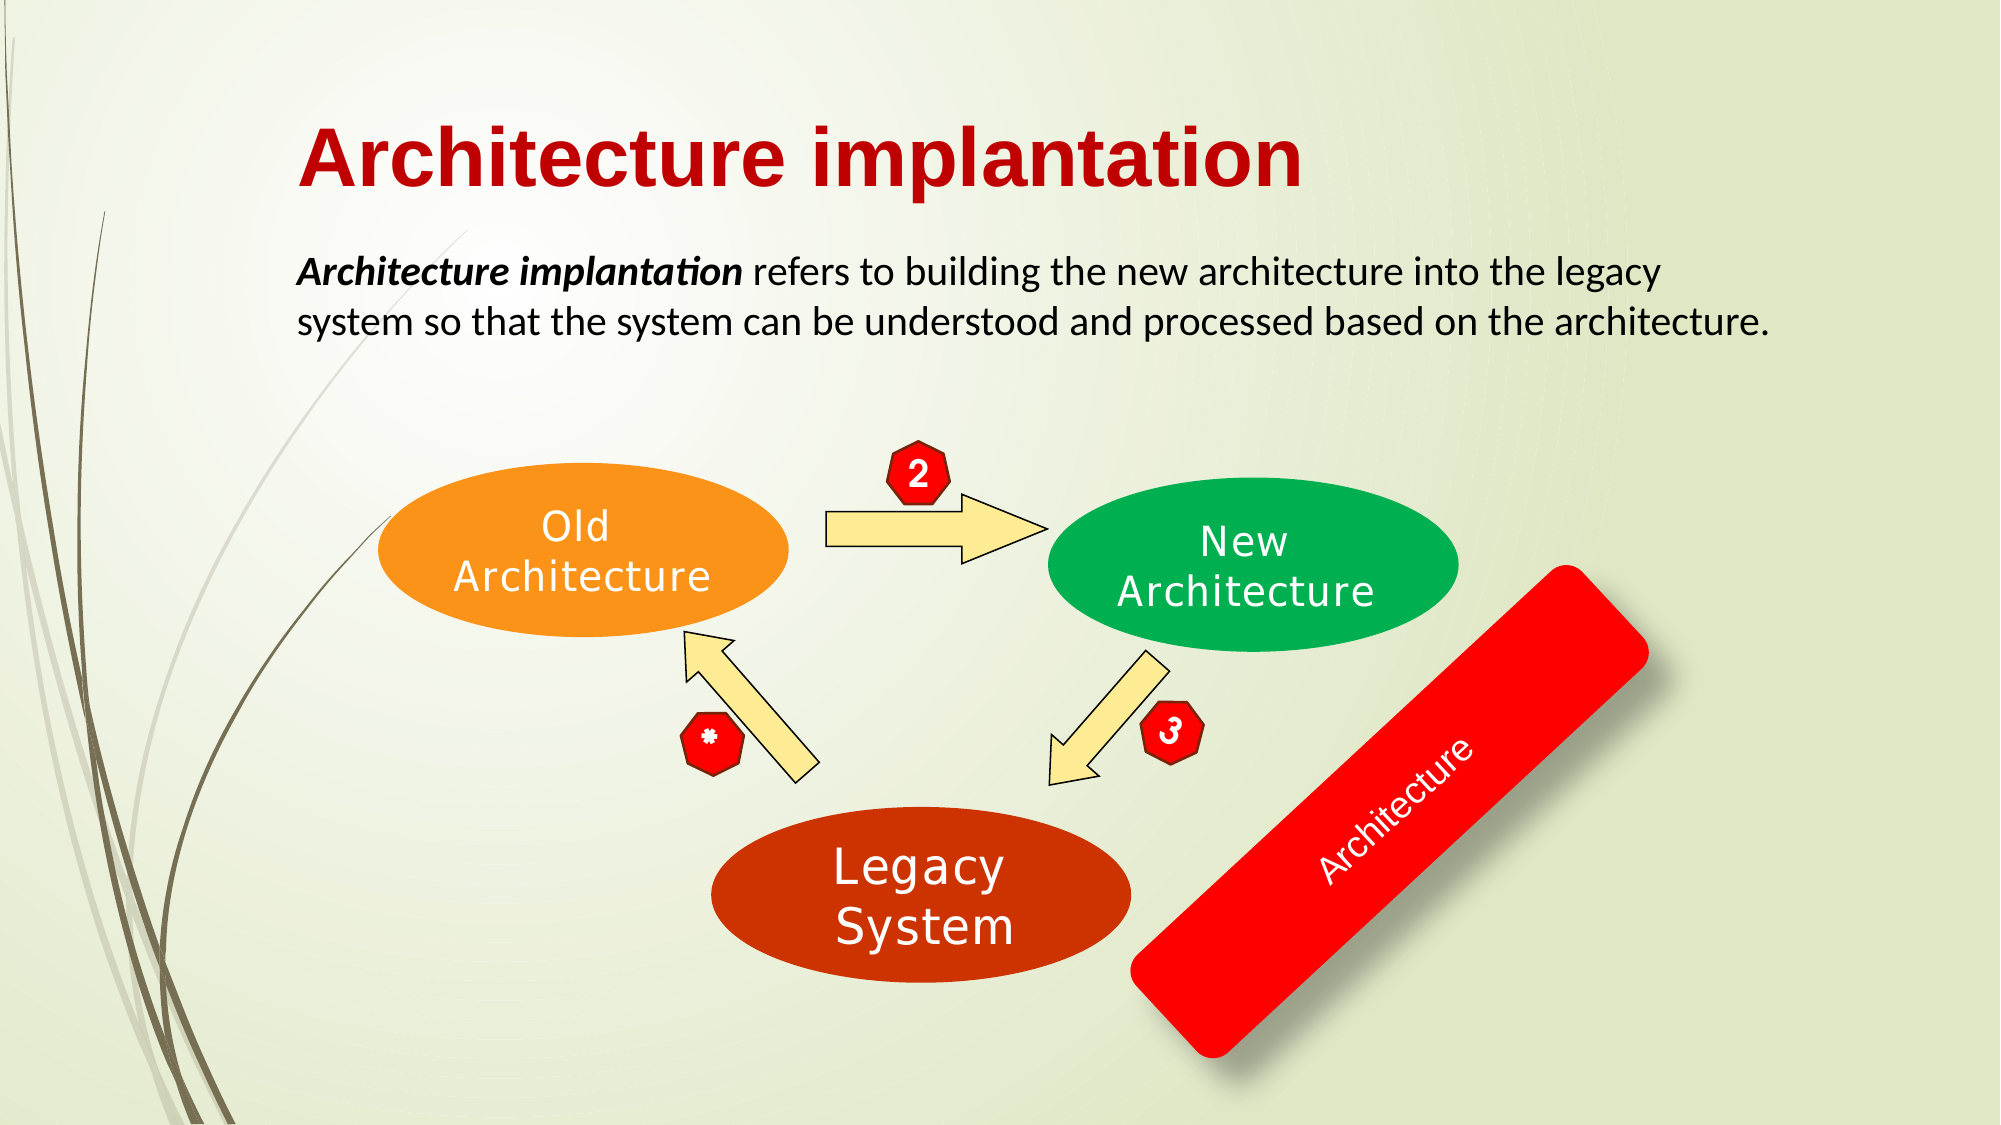

# Architecture implantation
Architecture implantation refers to building the new architecture into the legacy system so that the system can be understood and processed based on the architecture.
2
Old
Architecture

New
Architecture

Legacy
 System
 Architecture
3
*